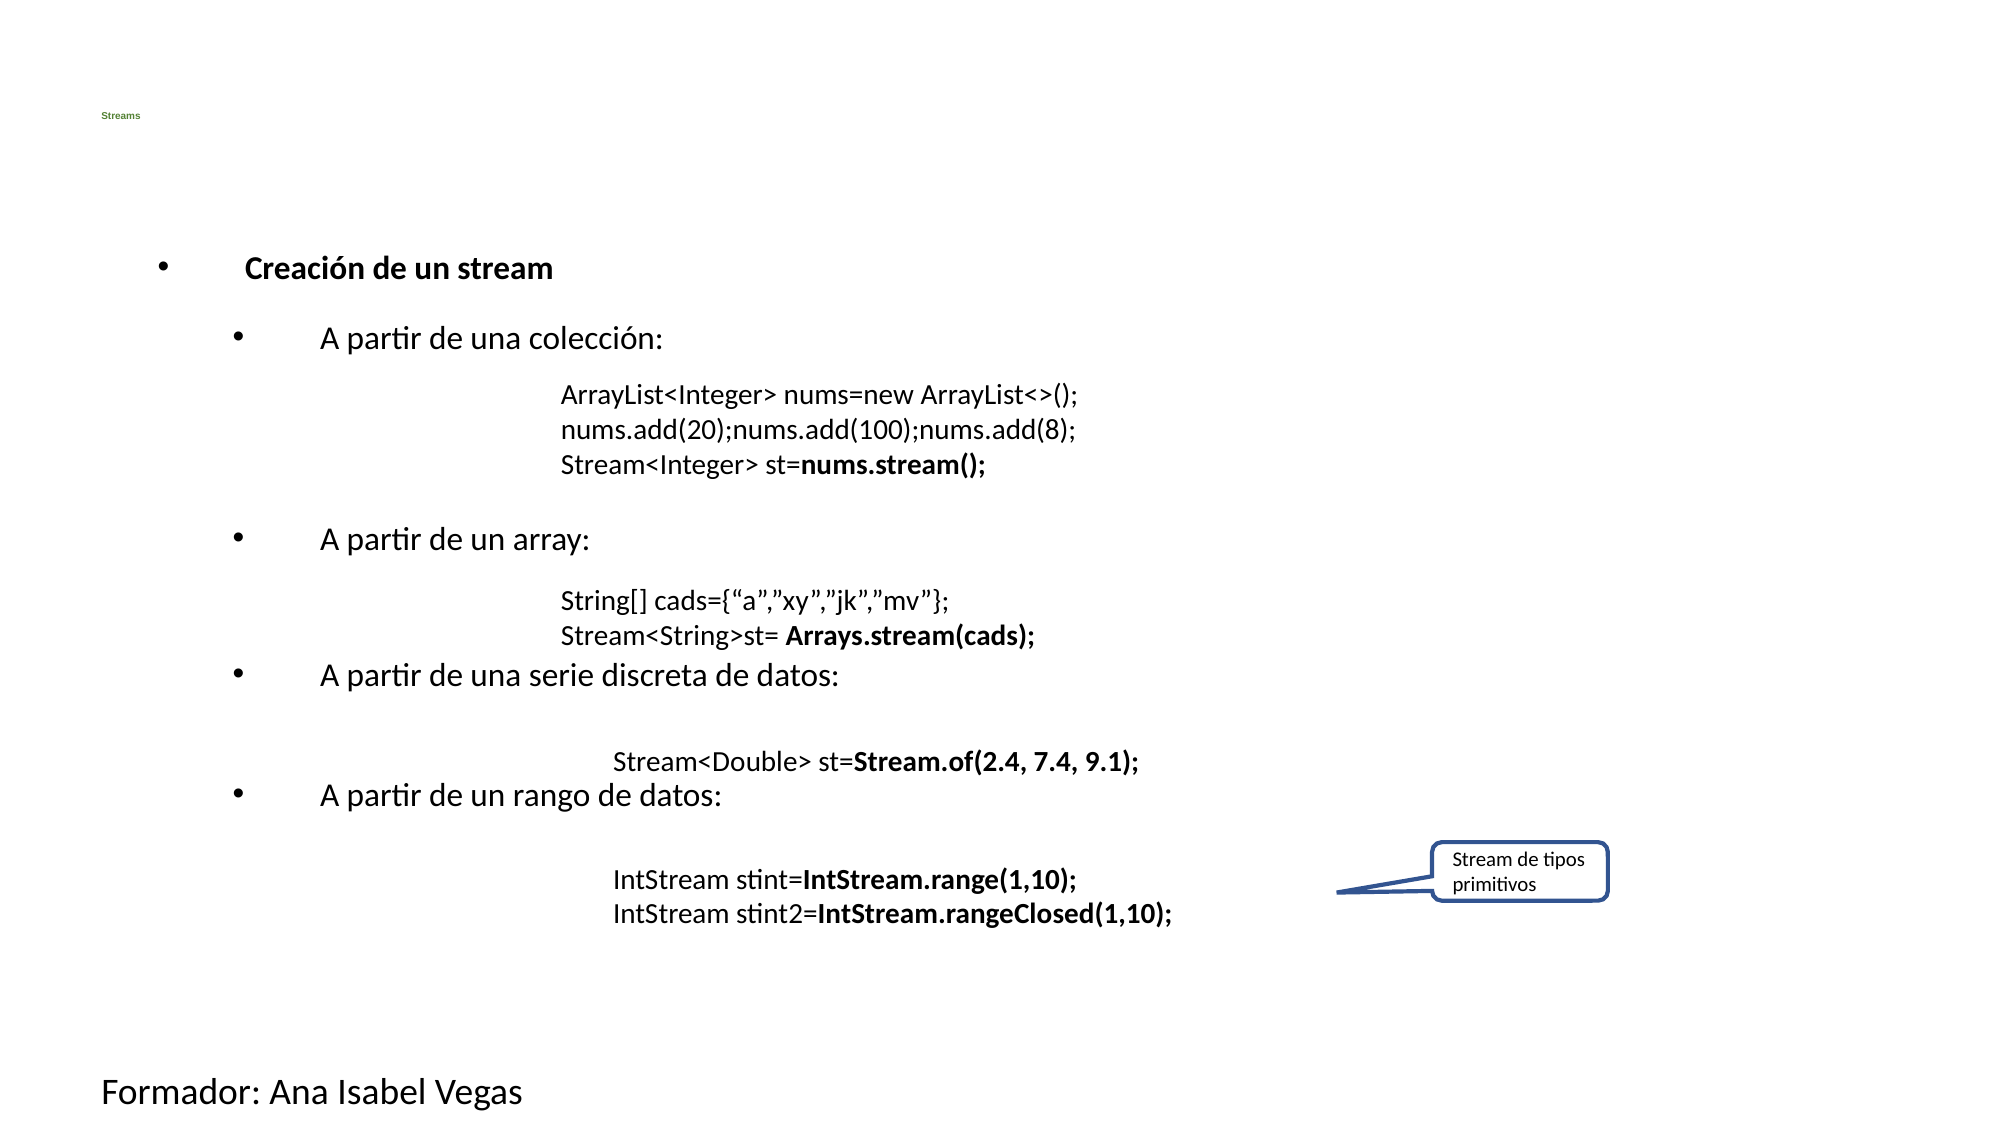

# Streams
Creación de un stream
A partir de una colección:

A partir de un array:

A partir de una serie discreta de datos:
A partir de un rango de datos:

ArrayList<Integer> nums=new ArrayList<>();
nums.add(20);nums.add(100);nums.add(8);
Stream<Integer> st=nums.stream();
String[] cads={“a”,”xy”,”jk”,”mv”};
Stream<String>st= Arrays.stream(cads);
Stream<Double> st=Stream.of(2.4, 7.4, 9.1);
Stream de tipos primitivos

IntStream stint=IntStream.range(1,10);
IntStream stint2=IntStream.rangeClosed(1,10);
Formador: Ana Isabel Vegas
14